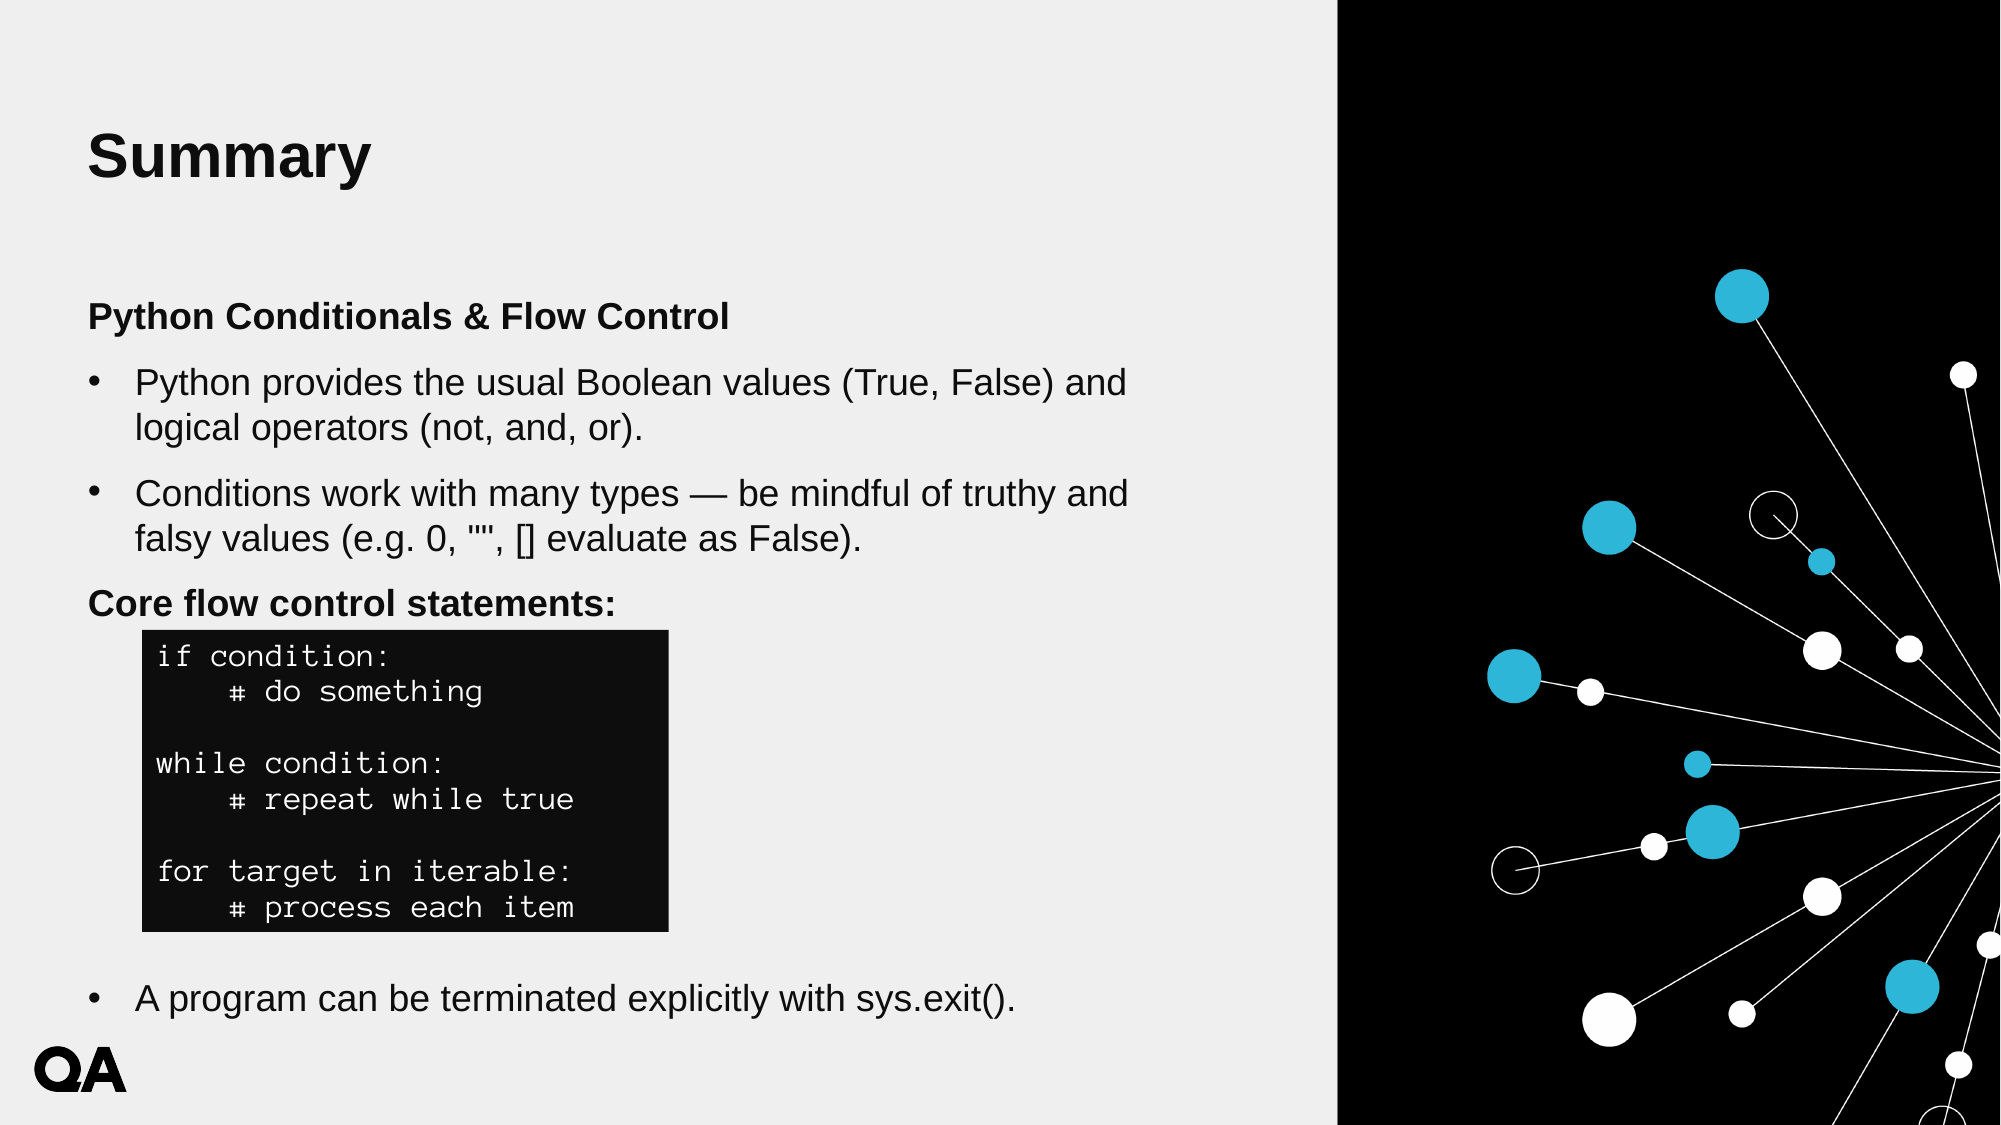

# Summary
Python Conditionals & Flow Control
Python provides the usual Boolean values (True, False) and logical operators (not, and, or).
Conditions work with many types — be mindful of truthy and falsy values (e.g. 0, "", [] evaluate as False).
Core flow control statements:

A program can be terminated explicitly with sys.exit().
if condition:
    # do something

while condition:
    # repeat while true

for target in iterable:
    # process each item